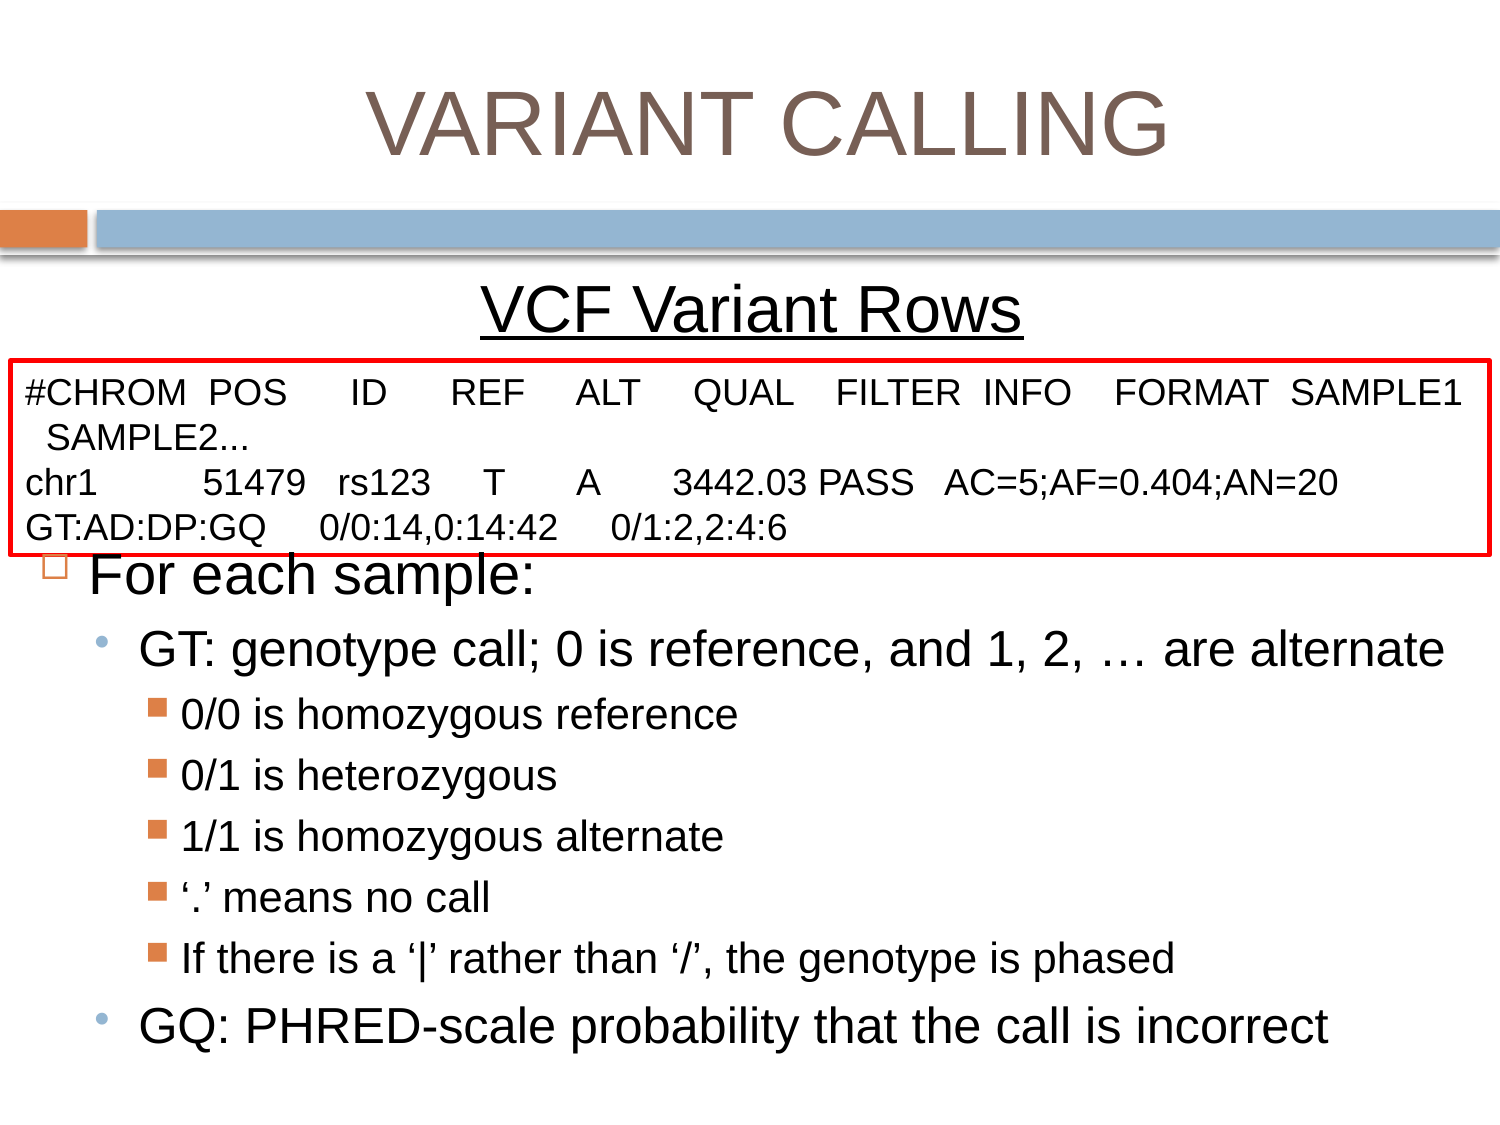

# VARIANT CALLING
VCF Variant Rows

#CHROM  POS      ID      REF     ALT     QUAL    FILTER  INFO    FORMAT  SAMPLE1   SAMPLE2...
chr1          51479   rs123     T       A       3442.03 PASS   AC=5;AF=0.404;AN=20   GT:AD:DP:GQ     0/0:14,0:14:42     0/1:2,2:4:6
For each sample:
GT: genotype call; 0 is reference, and 1, 2, … are alternate
0/0 is homozygous reference
0/1 is heterozygous
1/1 is homozygous alternate
‘.’ means no call
If there is a ‘|’ rather than ‘/’, the genotype is phased
GQ: PHRED-scale probability that the call is incorrect